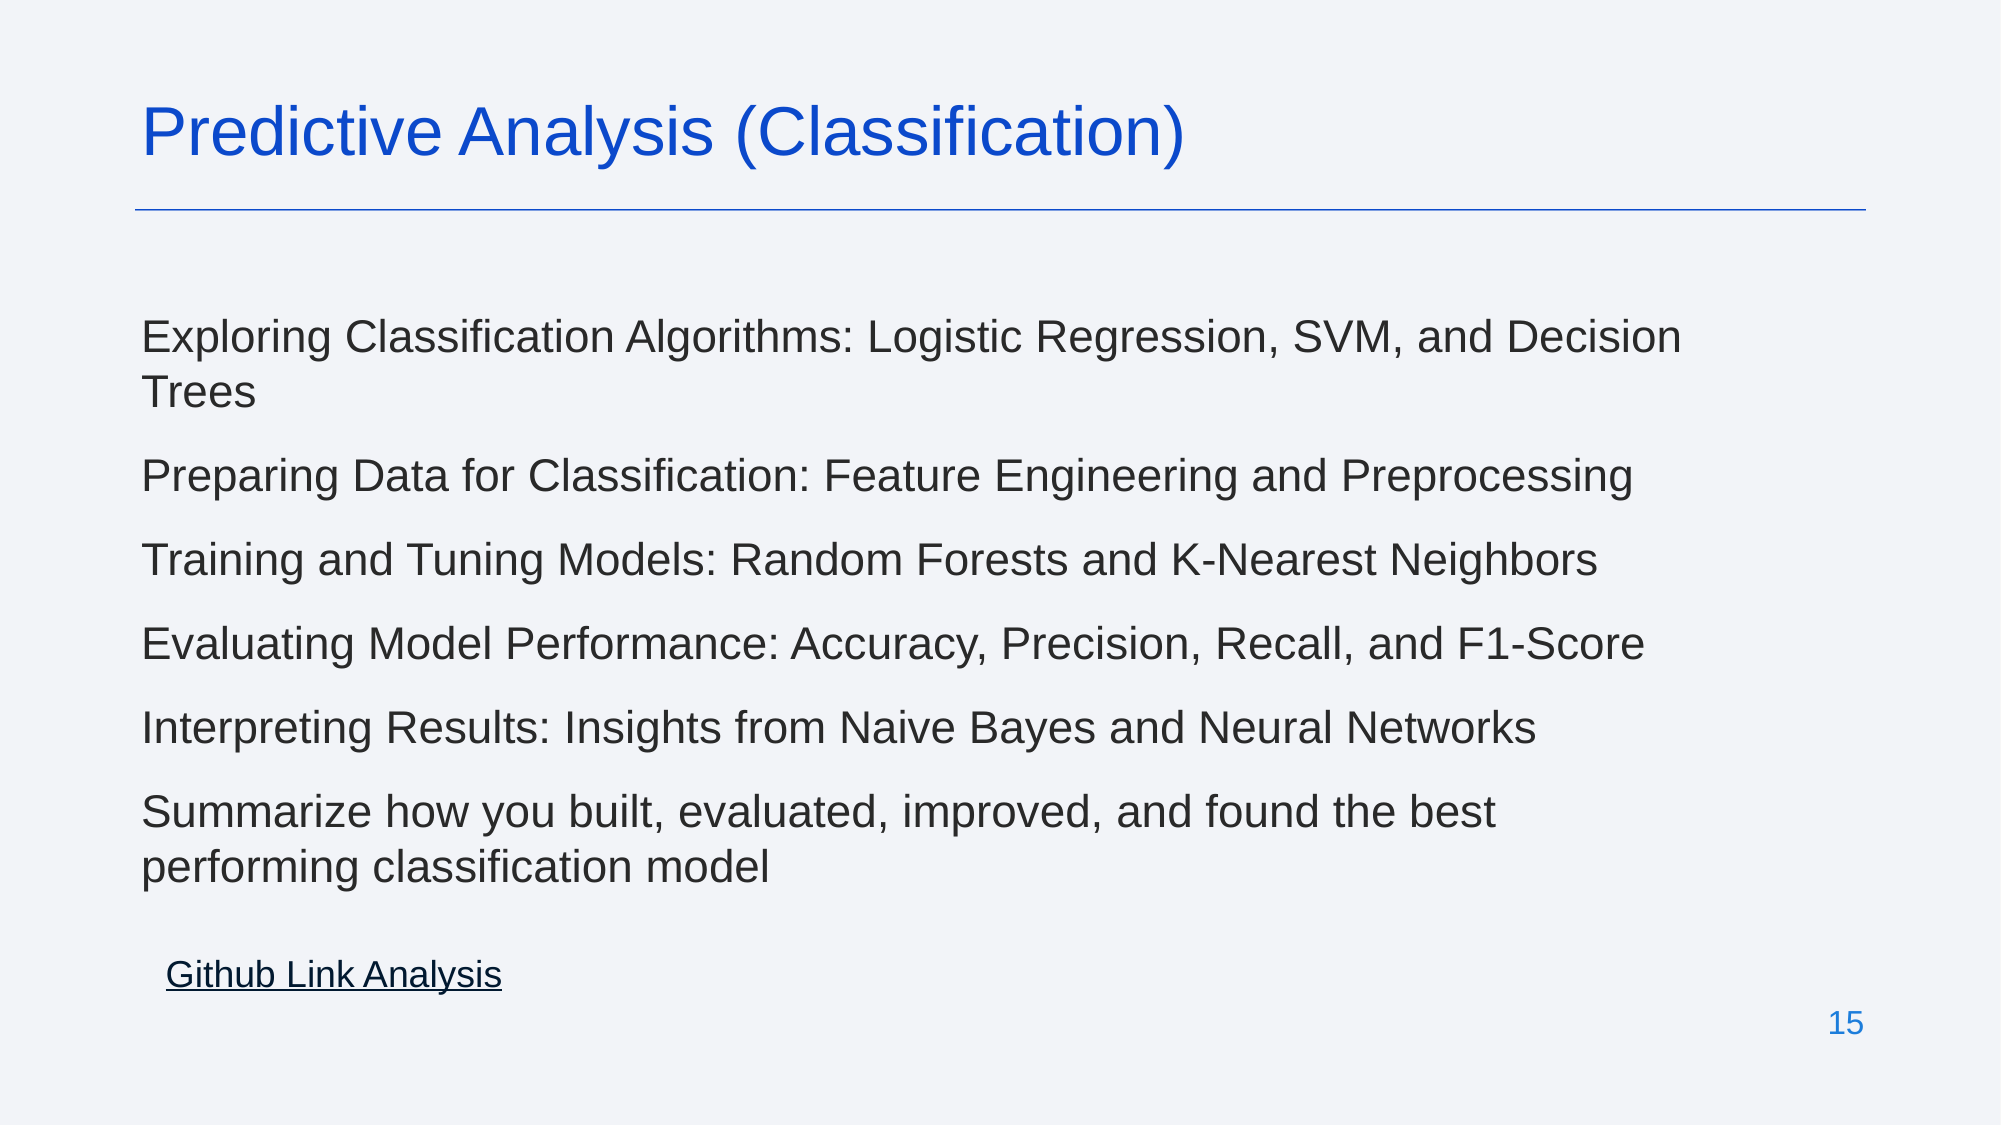

Predictive Analysis (Classification)
Exploring Classification Algorithms: Logistic Regression, SVM, and Decision Trees
Preparing Data for Classification: Feature Engineering and Preprocessing
Training and Tuning Models: Random Forests and K-Nearest Neighbors
Evaluating Model Performance: Accuracy, Precision, Recall, and F1-Score
Interpreting Results: Insights from Naive Bayes and Neural Networks
Summarize how you built, evaluated, improved, and found the best performing classification model

Github Link Analysis
15